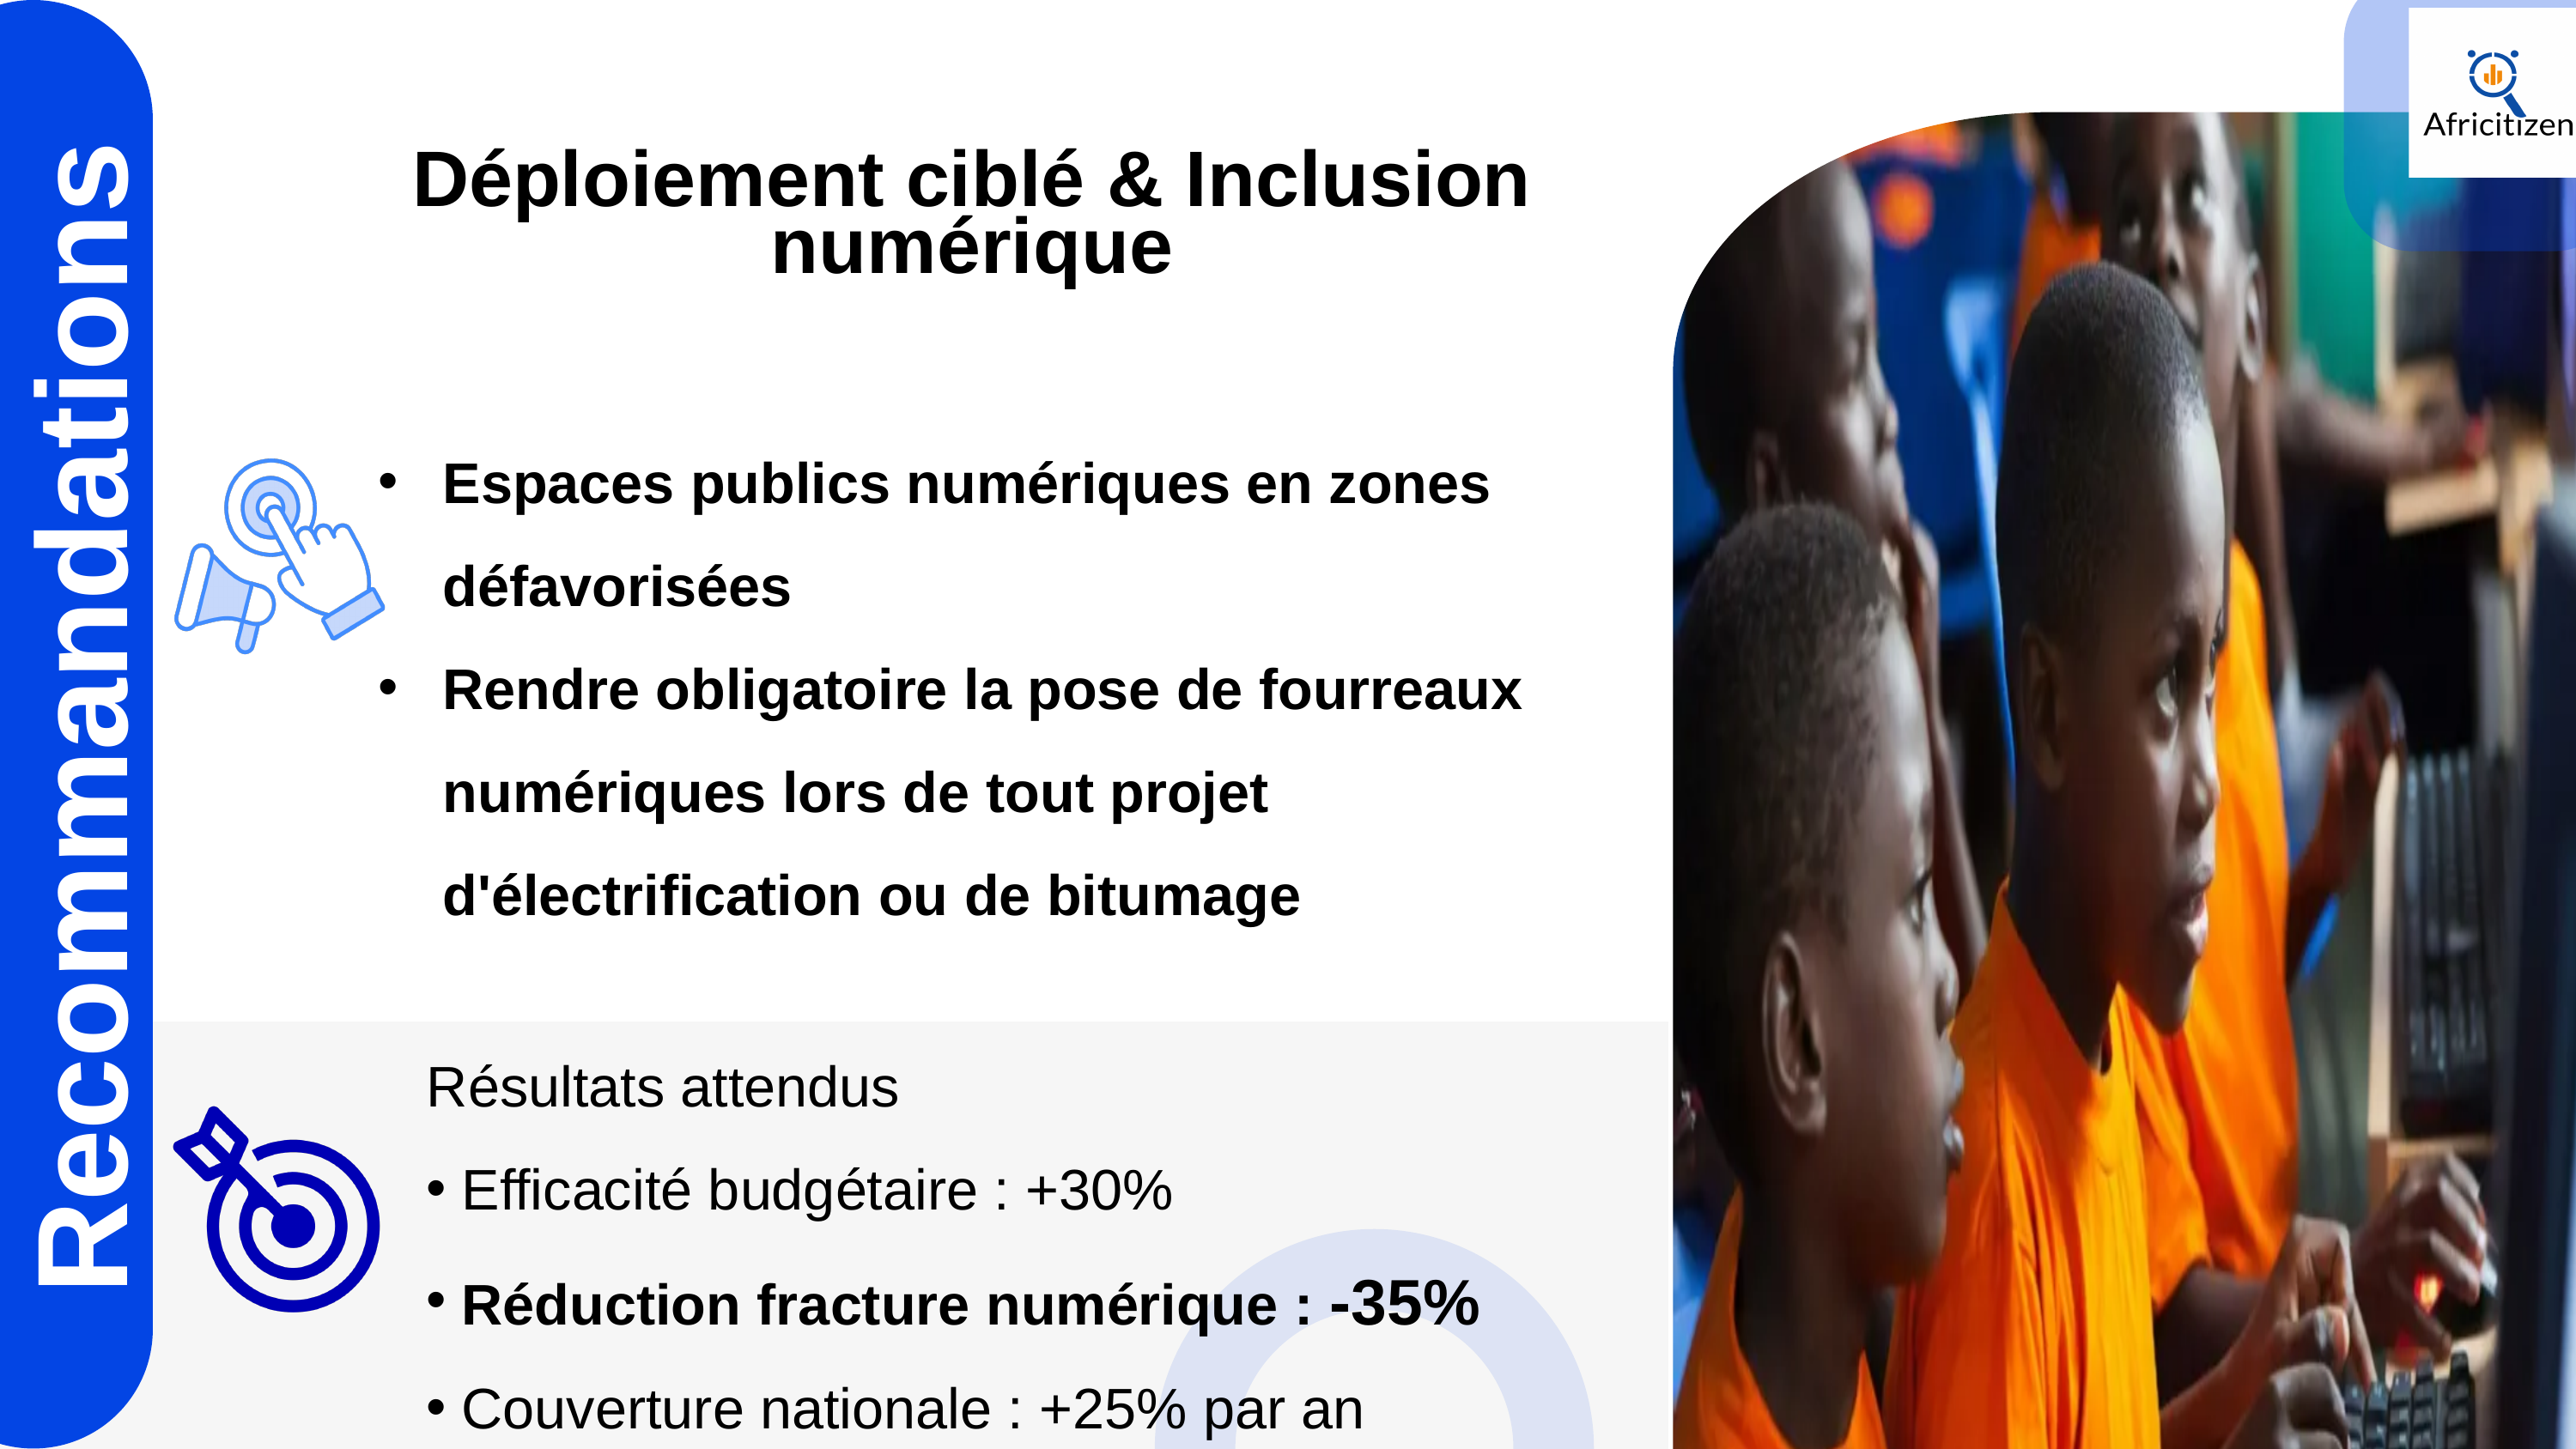

Déploiement ciblé & Inclusion numérique
Espaces publics numériques en zones défavorisées
Rendre obligatoire la pose de fourreaux numériques lors de tout projet d'électrification ou de bitumage

Recommandations

Résultats attendus
Efficacité budgétaire : +30%
Réduction fracture numérique : -35%
Couverture nationale : +25% par an